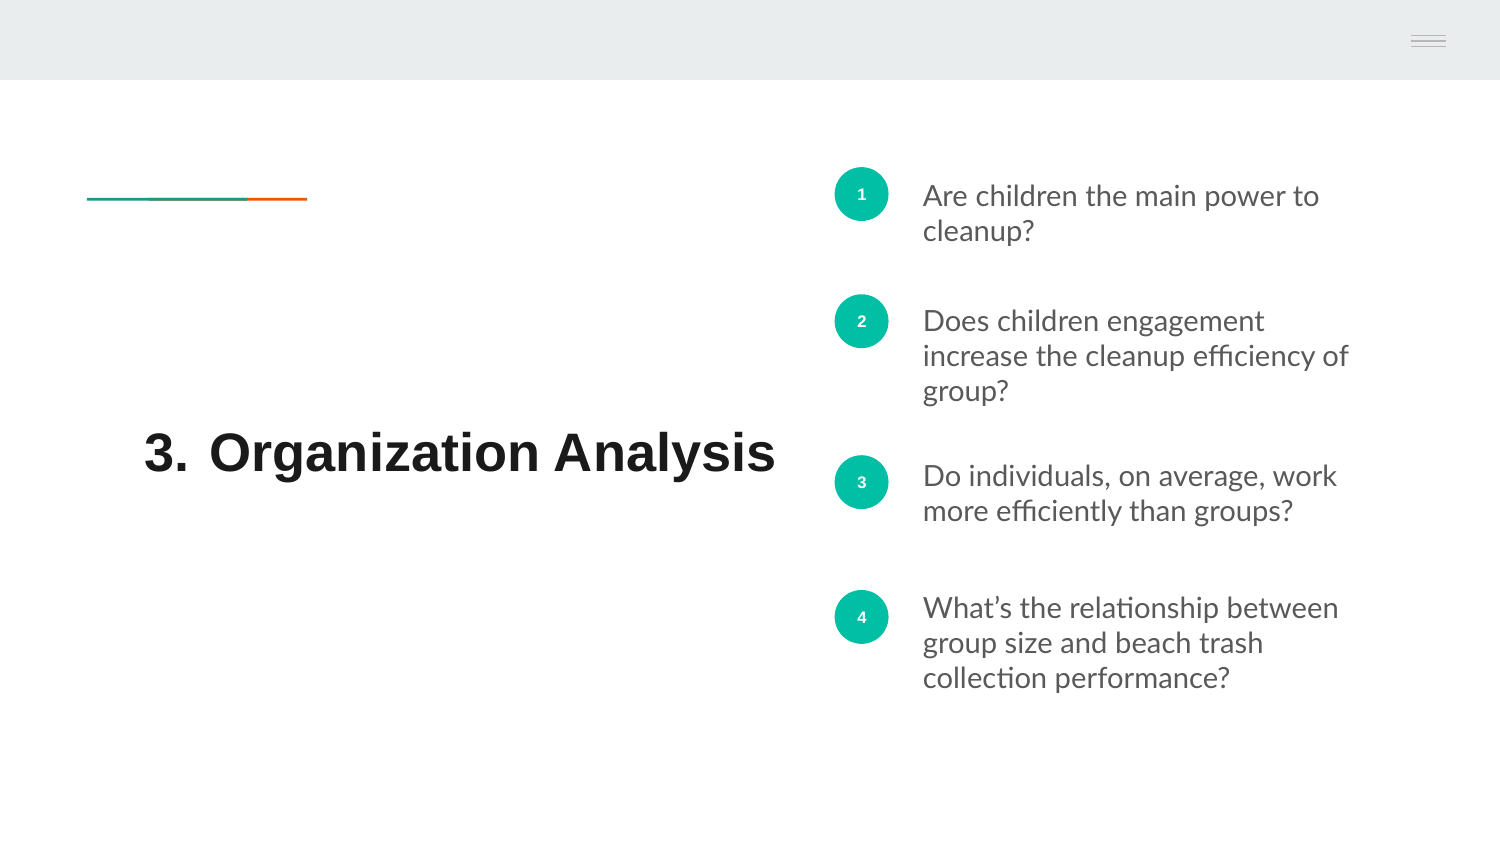

Are children the main power to cleanup?
1
Does children engagement increase the cleanup efficiency of group?
2
# Organization Analysis
Do individuals, on average, work more efficiently than groups?
3
What’s the relationship between group size and beach trash collection performance?
4